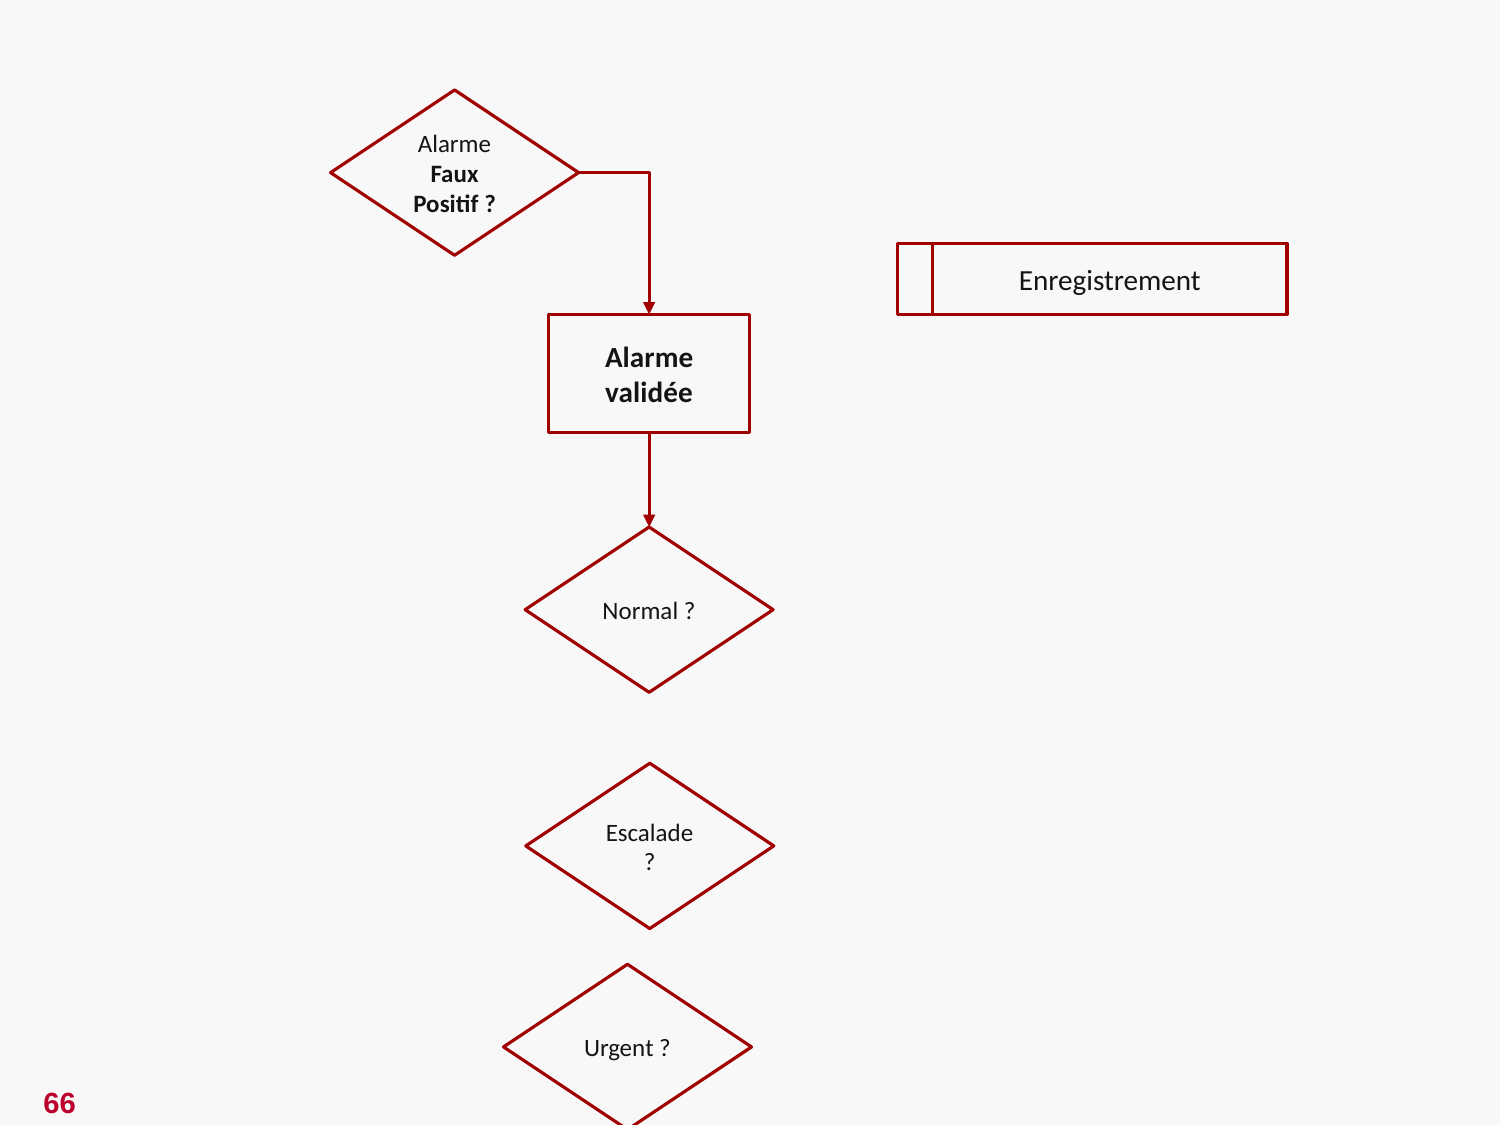

Alarme
Faux Positif ?

Enregistrement
Alarme validée
Normal ?
Escalade ?
Urgent ?